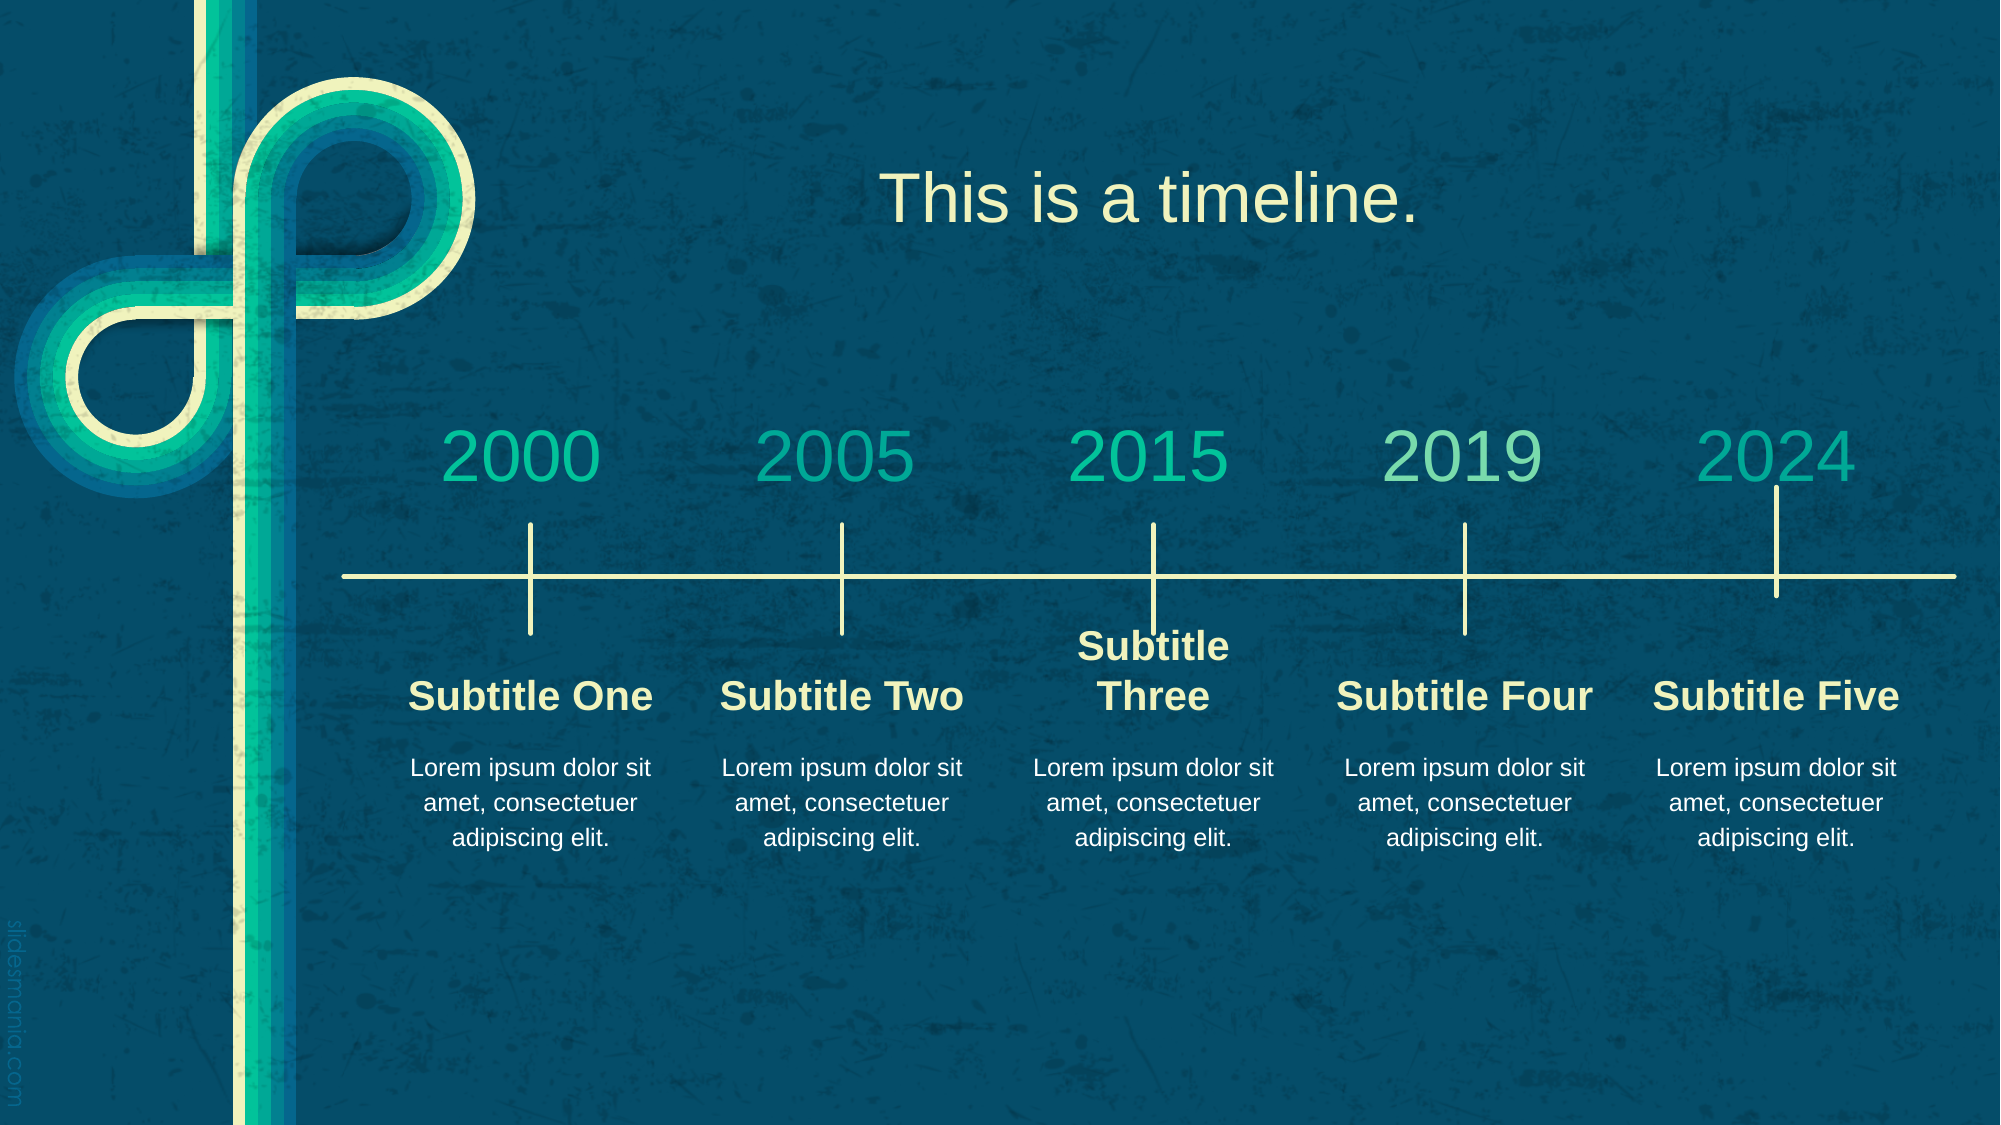

# This is a timeline.
2000
2005
2015
2024
2019
Subtitle Five
Subtitle Two
Subtitle Four
Subtitle One
Subtitle Three
Lorem ipsum dolor sit amet, consectetuer adipiscing elit.
Lorem ipsum dolor sit amet, consectetuer adipiscing elit.
Lorem ipsum dolor sit amet, consectetuer adipiscing elit.
Lorem ipsum dolor sit amet, consectetuer adipiscing elit.
Lorem ipsum dolor sit amet, consectetuer adipiscing elit.